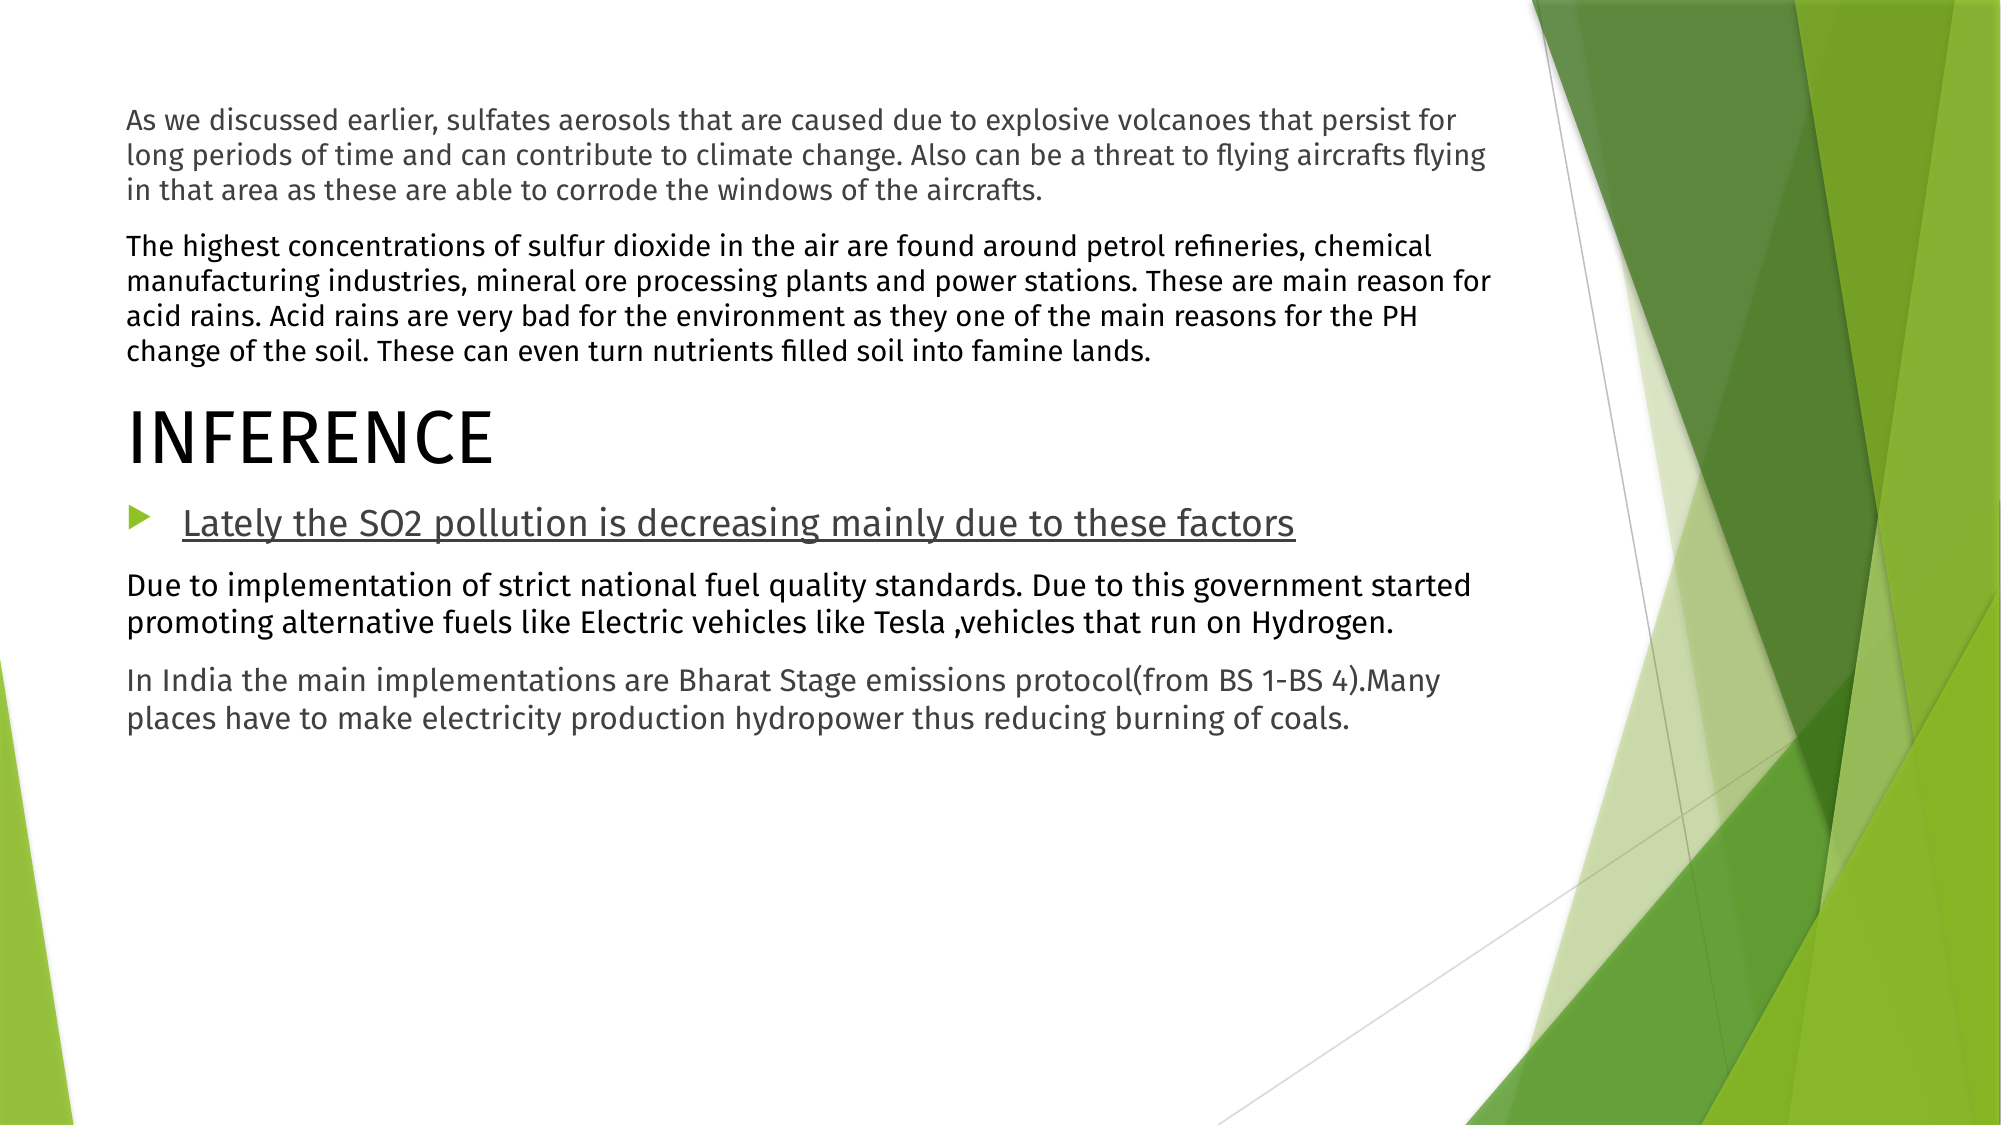

As we discussed earlier, sulfates aerosols that are caused due to explosive volcanoes that persist for long periods of time and can contribute to climate change. Also can be a threat to flying aircrafts flying in that area as these are able to corrode the windows of the aircrafts.
The highest concentrations of sulfur dioxide in the air are found around petrol refineries, chemical manufacturing industries, mineral ore processing plants and power stations. These are main reason for acid rains. Acid rains are very bad for the environment as they one of the main reasons for the PH change of the soil. These can even turn nutrients filled soil into famine lands.
INFERENCE
Lately the SO2 pollution is decreasing mainly due to these factors
Due to implementation of strict national fuel quality standards. Due to this government started promoting alternative fuels like Electric vehicles like Tesla ,vehicles that run on Hydrogen.
In India the main implementations are Bharat Stage emissions protocol(from BS 1-BS 4).Many places have to make electricity production hydropower thus reducing burning of coals.